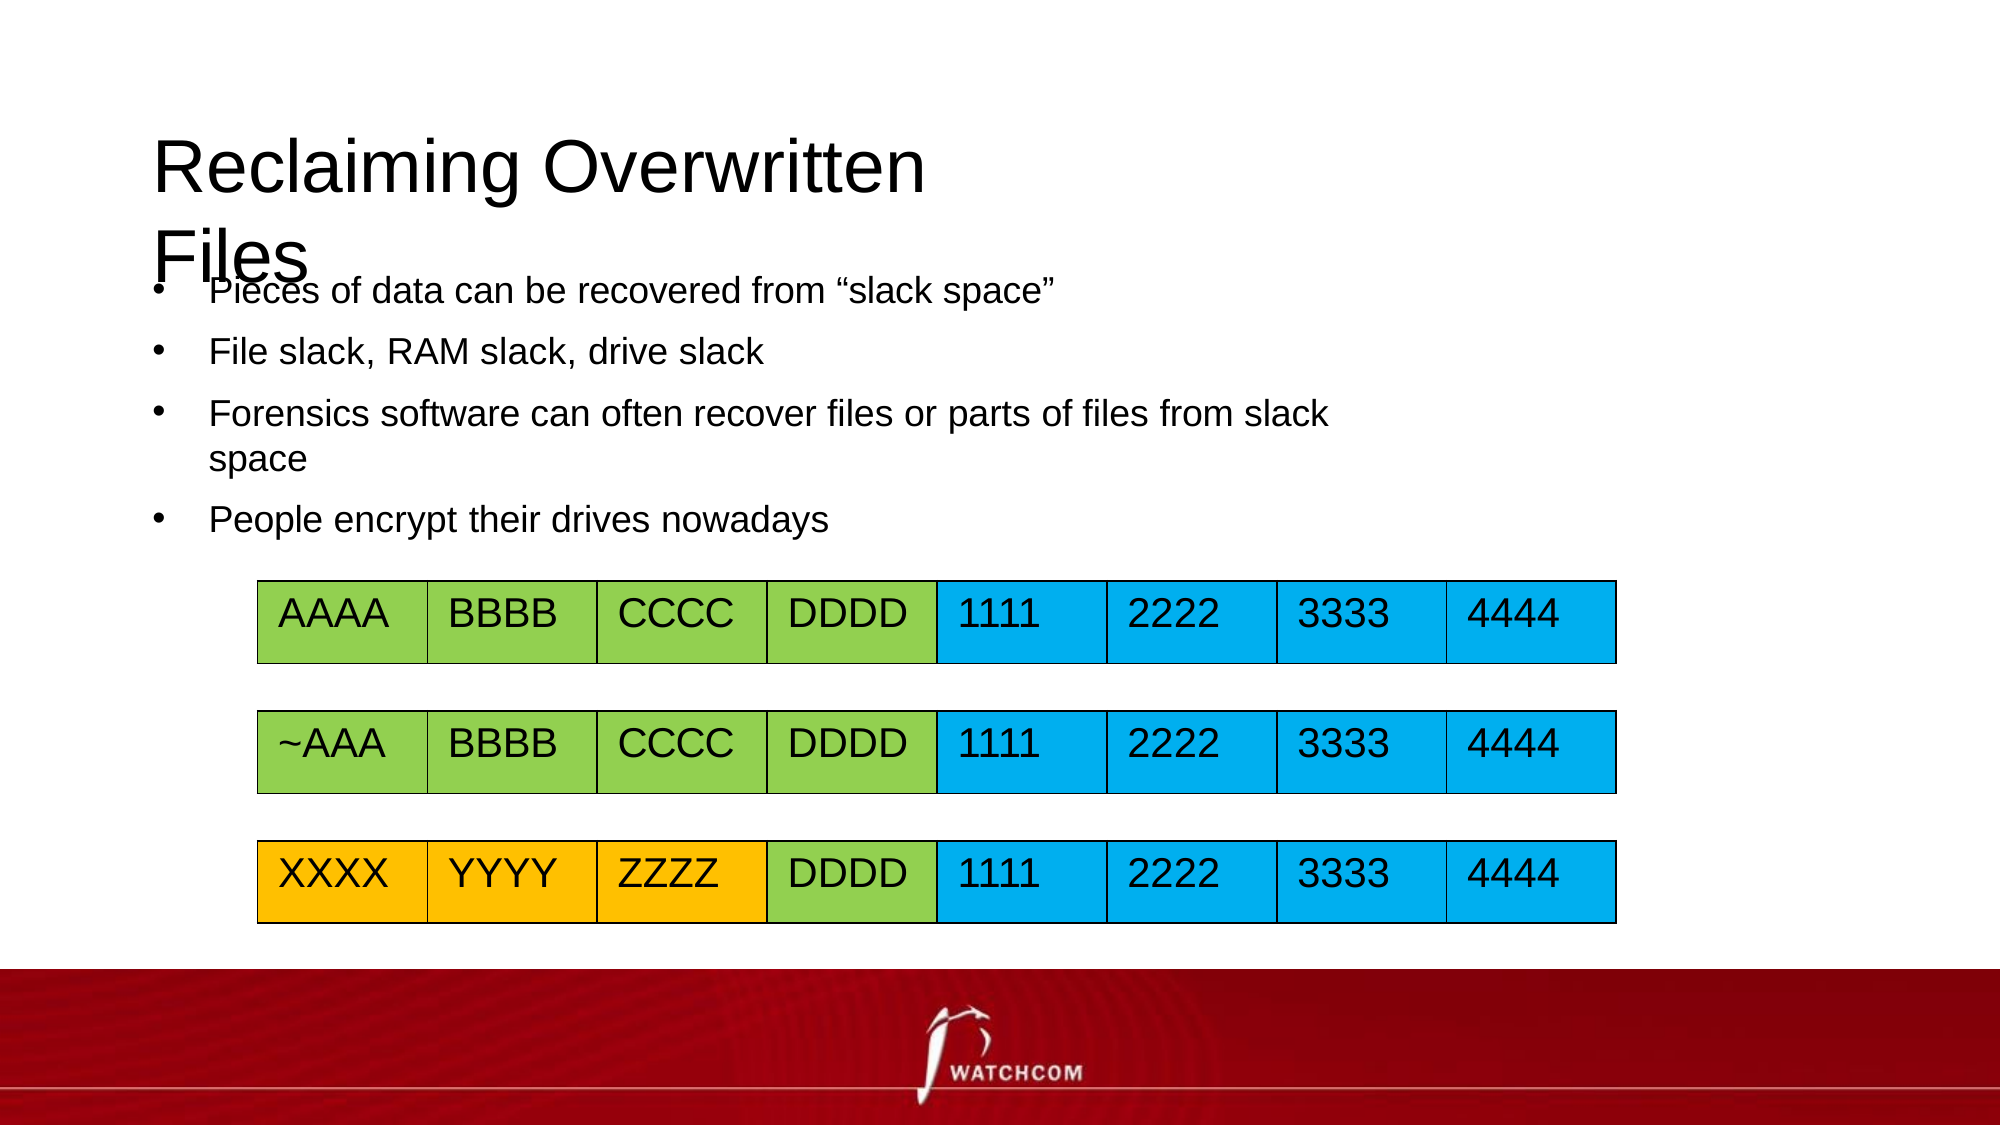

# Reclaiming Overwritten Files
Pieces of data can be recovered from “slack space”
File slack, RAM slack, drive slack
Forensics software can often recover files or parts of files from slack space
People encrypt their drives nowadays
| AAAA | BBBB | CCCC | DDDD | 1111 | 2222 | 3333 | 4444 |
| --- | --- | --- | --- | --- | --- | --- | --- |
| ~AAA | BBBB | CCCC | DDDD | 1111 | 2222 | 3333 | 4444 |
| --- | --- | --- | --- | --- | --- | --- | --- |
| XXXX | YYYY | ZZZZ | DDDD | 1111 | 2222 | 3333 | 4444 |
| --- | --- | --- | --- | --- | --- | --- | --- |